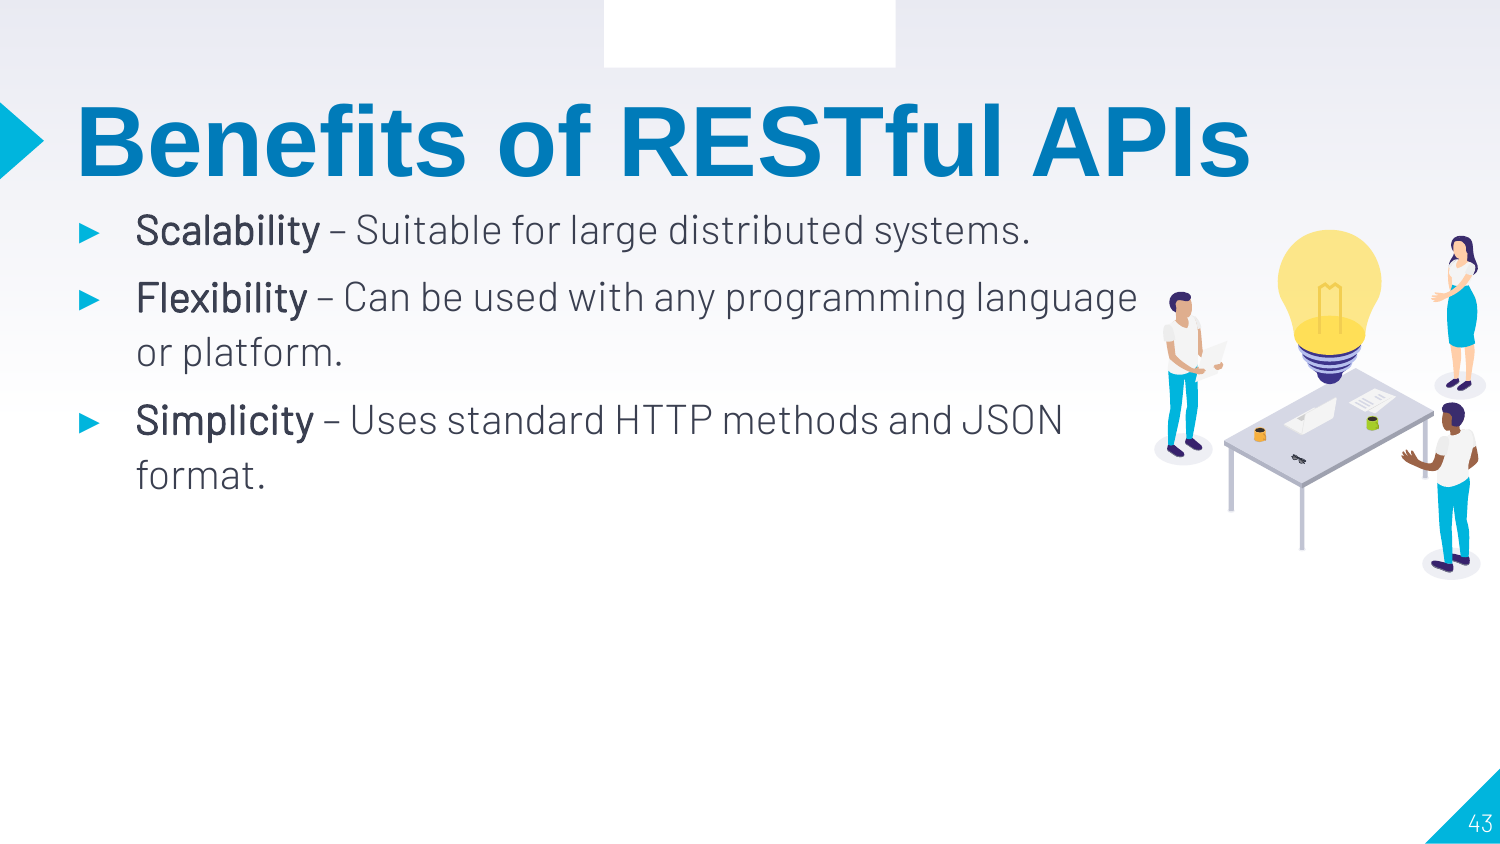

Section Overview

# Benefits of RESTful APIs
Scalability – Suitable for large distributed systems.
Flexibility – Can be used with any programming language or platform.
Simplicity – Uses standard HTTP methods and JSON format.

43